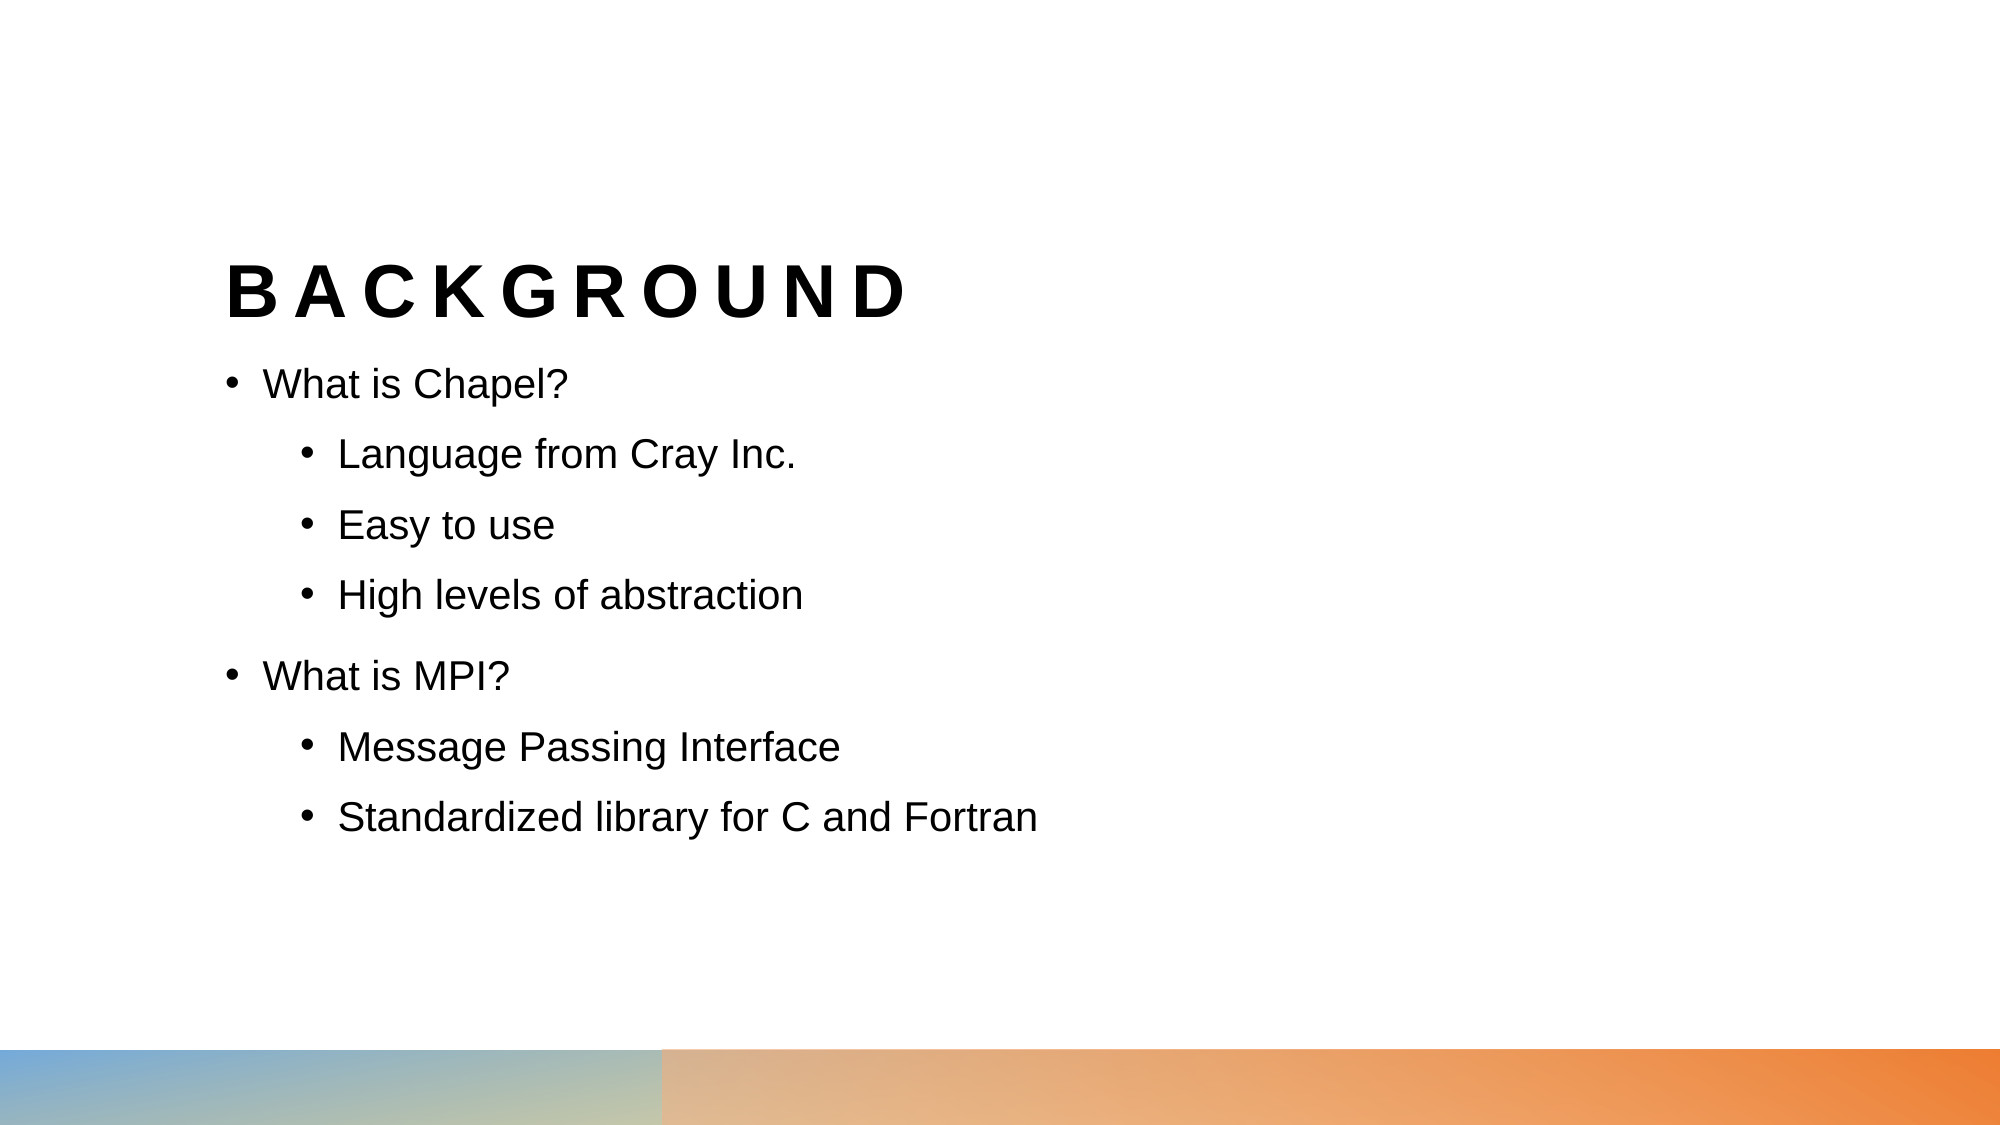

# Background
What is Chapel?
Language from Cray Inc.
Easy to use
High levels of abstraction
What is MPI?
Message Passing Interface
Standardized library for C and Fortran